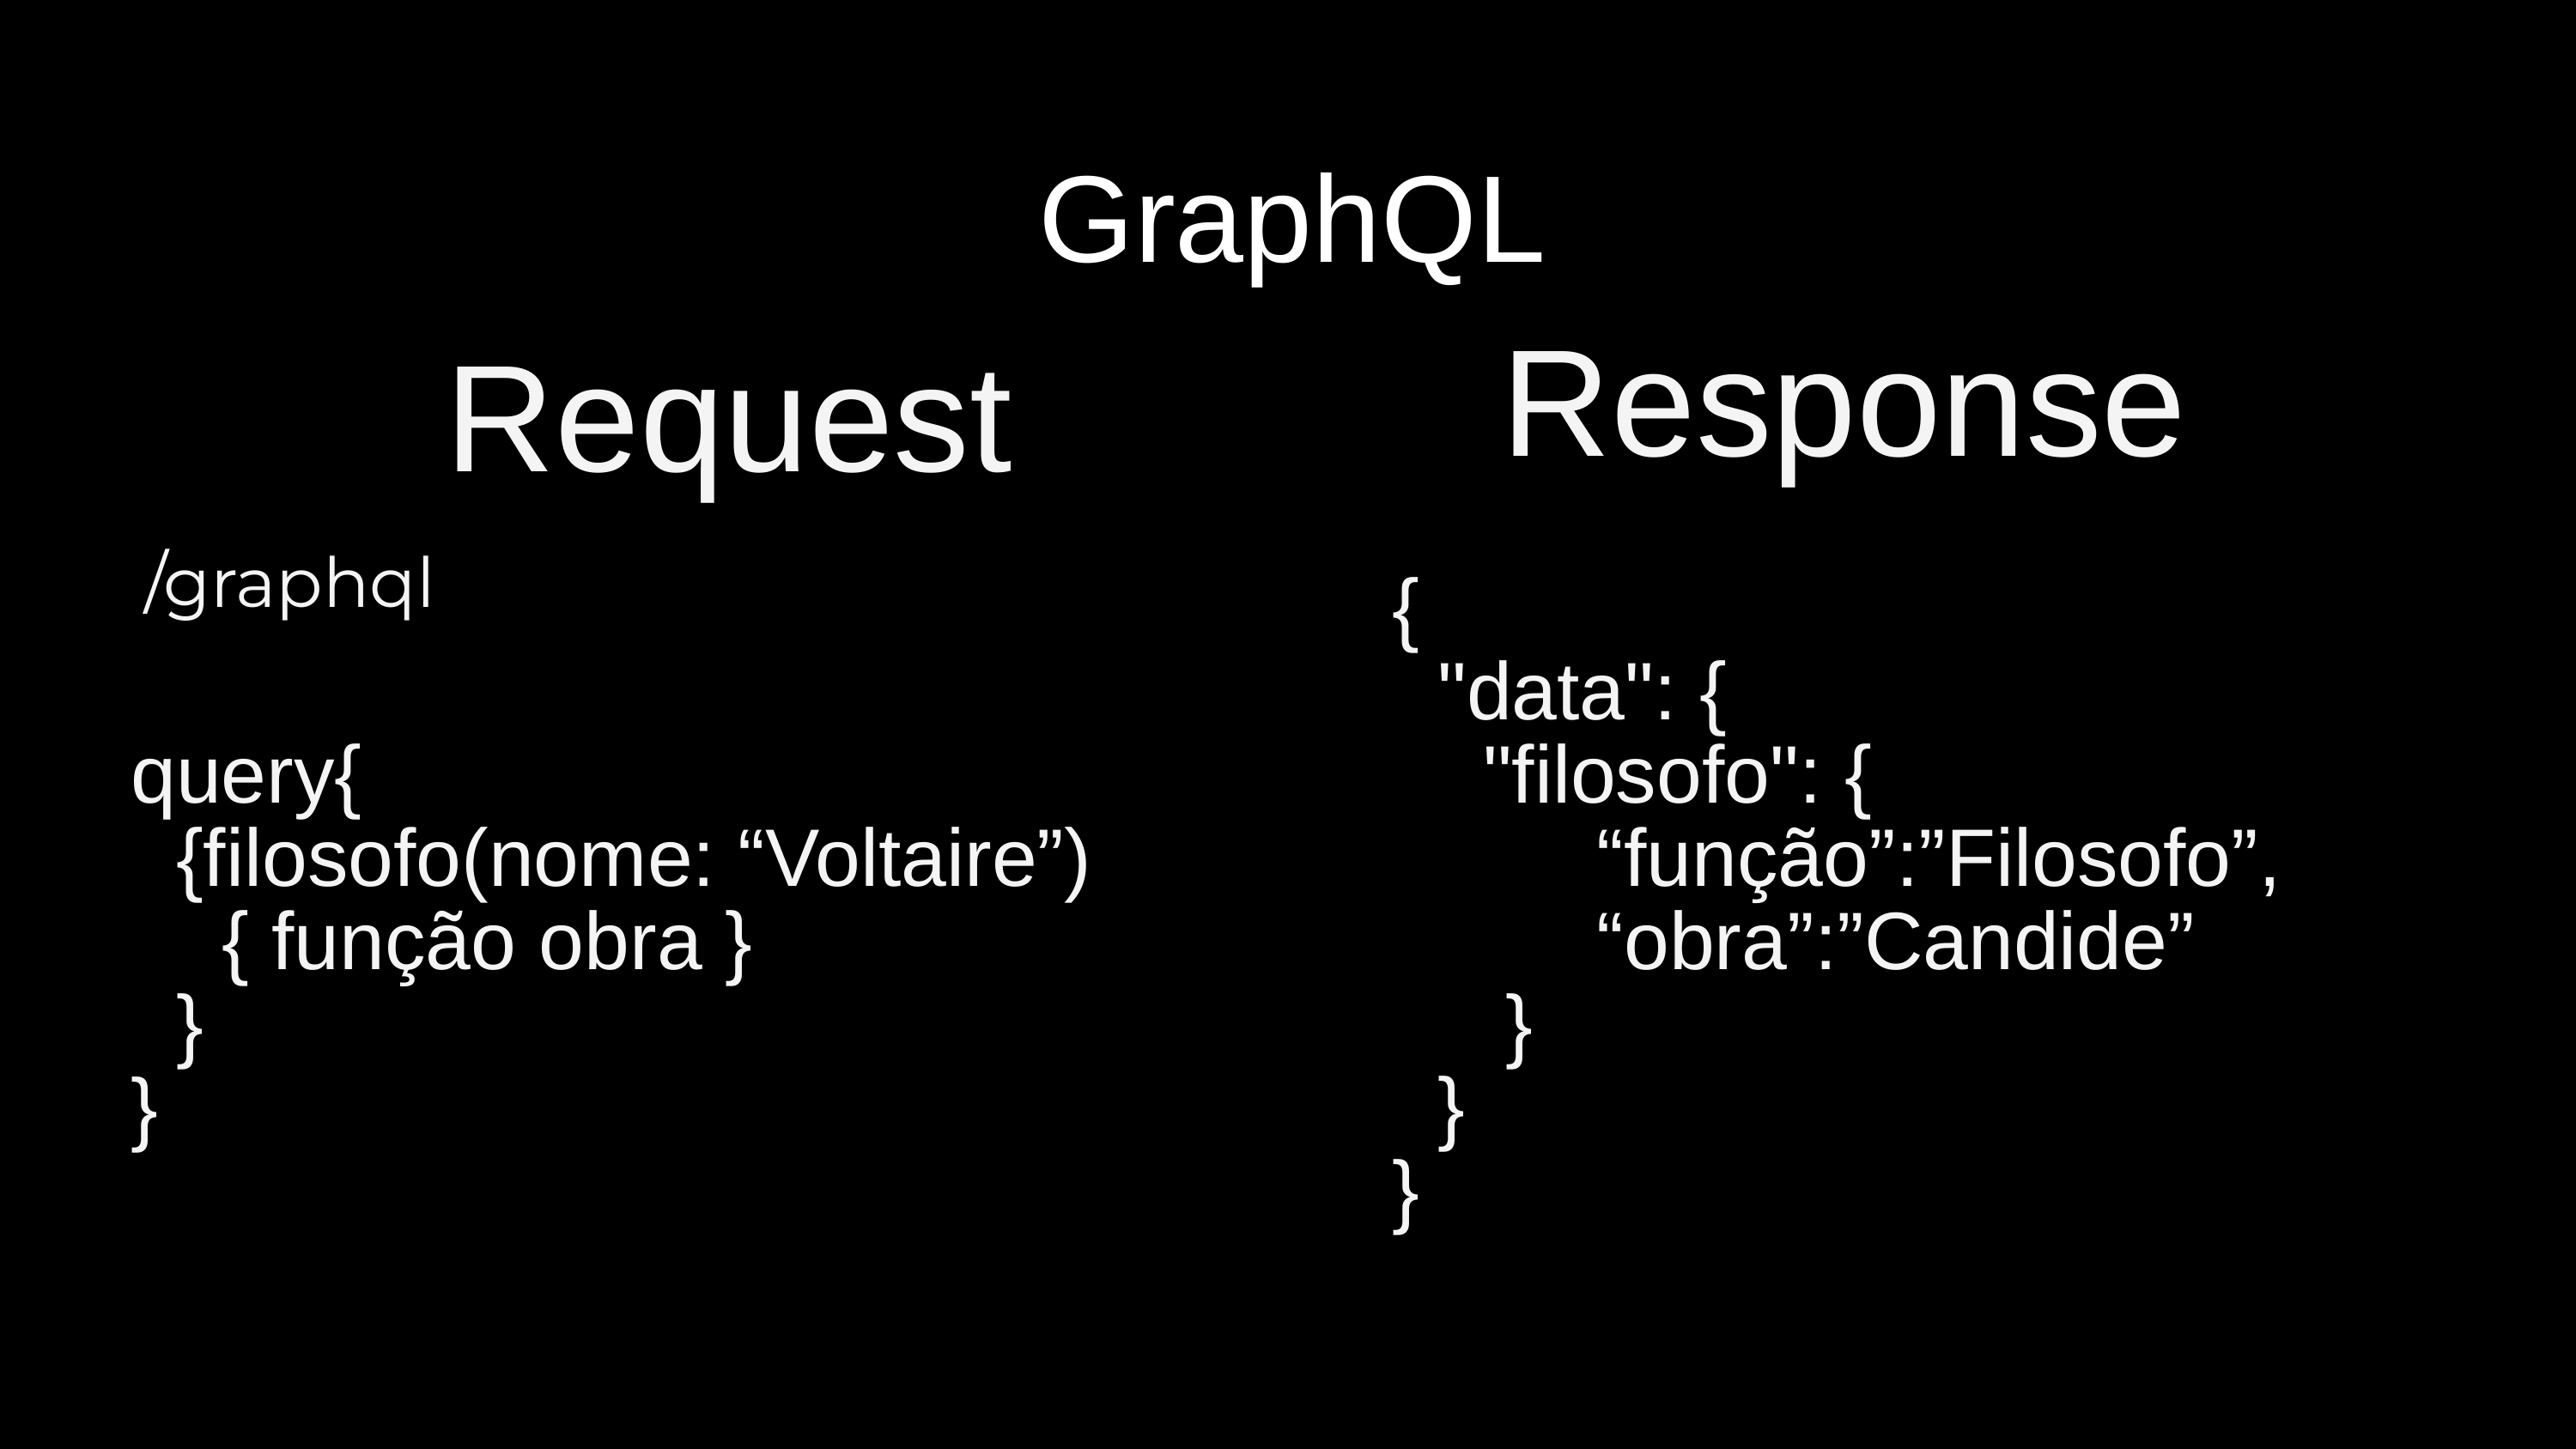

GraphQL
Response
Request
/graphql
{
  "data": {
    "filosofo": {
         “função”:”Filosofo”,
         “obra”:”Candide”
     }
  }
}

query{
  {filosofo(nome: “Voltaire”)
    { função obra }
  }
}